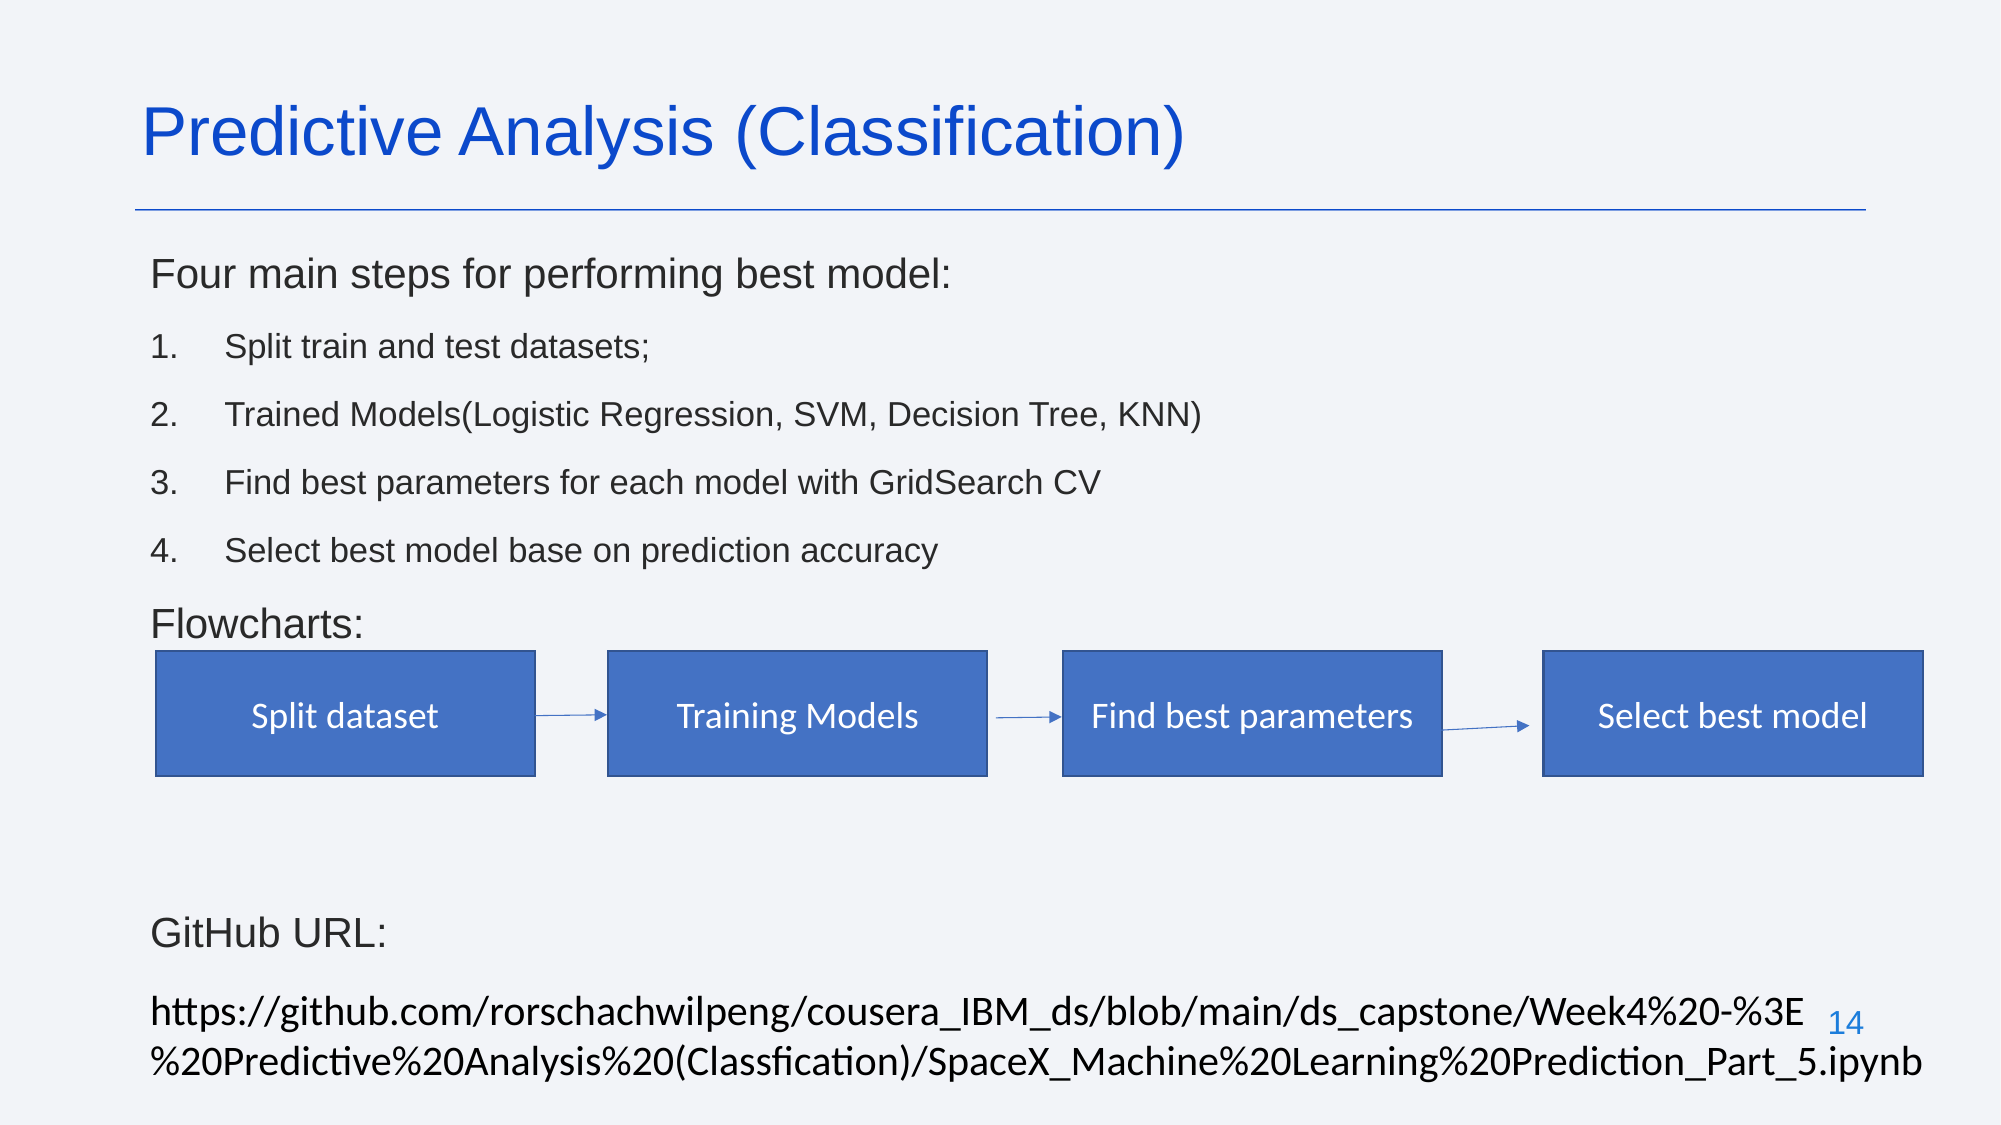

Predictive Analysis (Classification)
Four main steps for performing best model:
Split train and test datasets;
Trained Models(Logistic Regression, SVM, Decision Tree, KNN)
Find best parameters for each model with GridSearch CV
Select best model base on prediction accuracy
Flowcharts:

GitHub URL:
https://github.com/rorschachwilpeng/cousera_IBM_ds/blob/main/ds_capstone/Week4%20-%3E%20Predictive%20Analysis%20(Classfication)/SpaceX_Machine%20Learning%20Prediction_Part_5.ipynb

Split dataset
Training Models
Find best parameters
Select best model
14